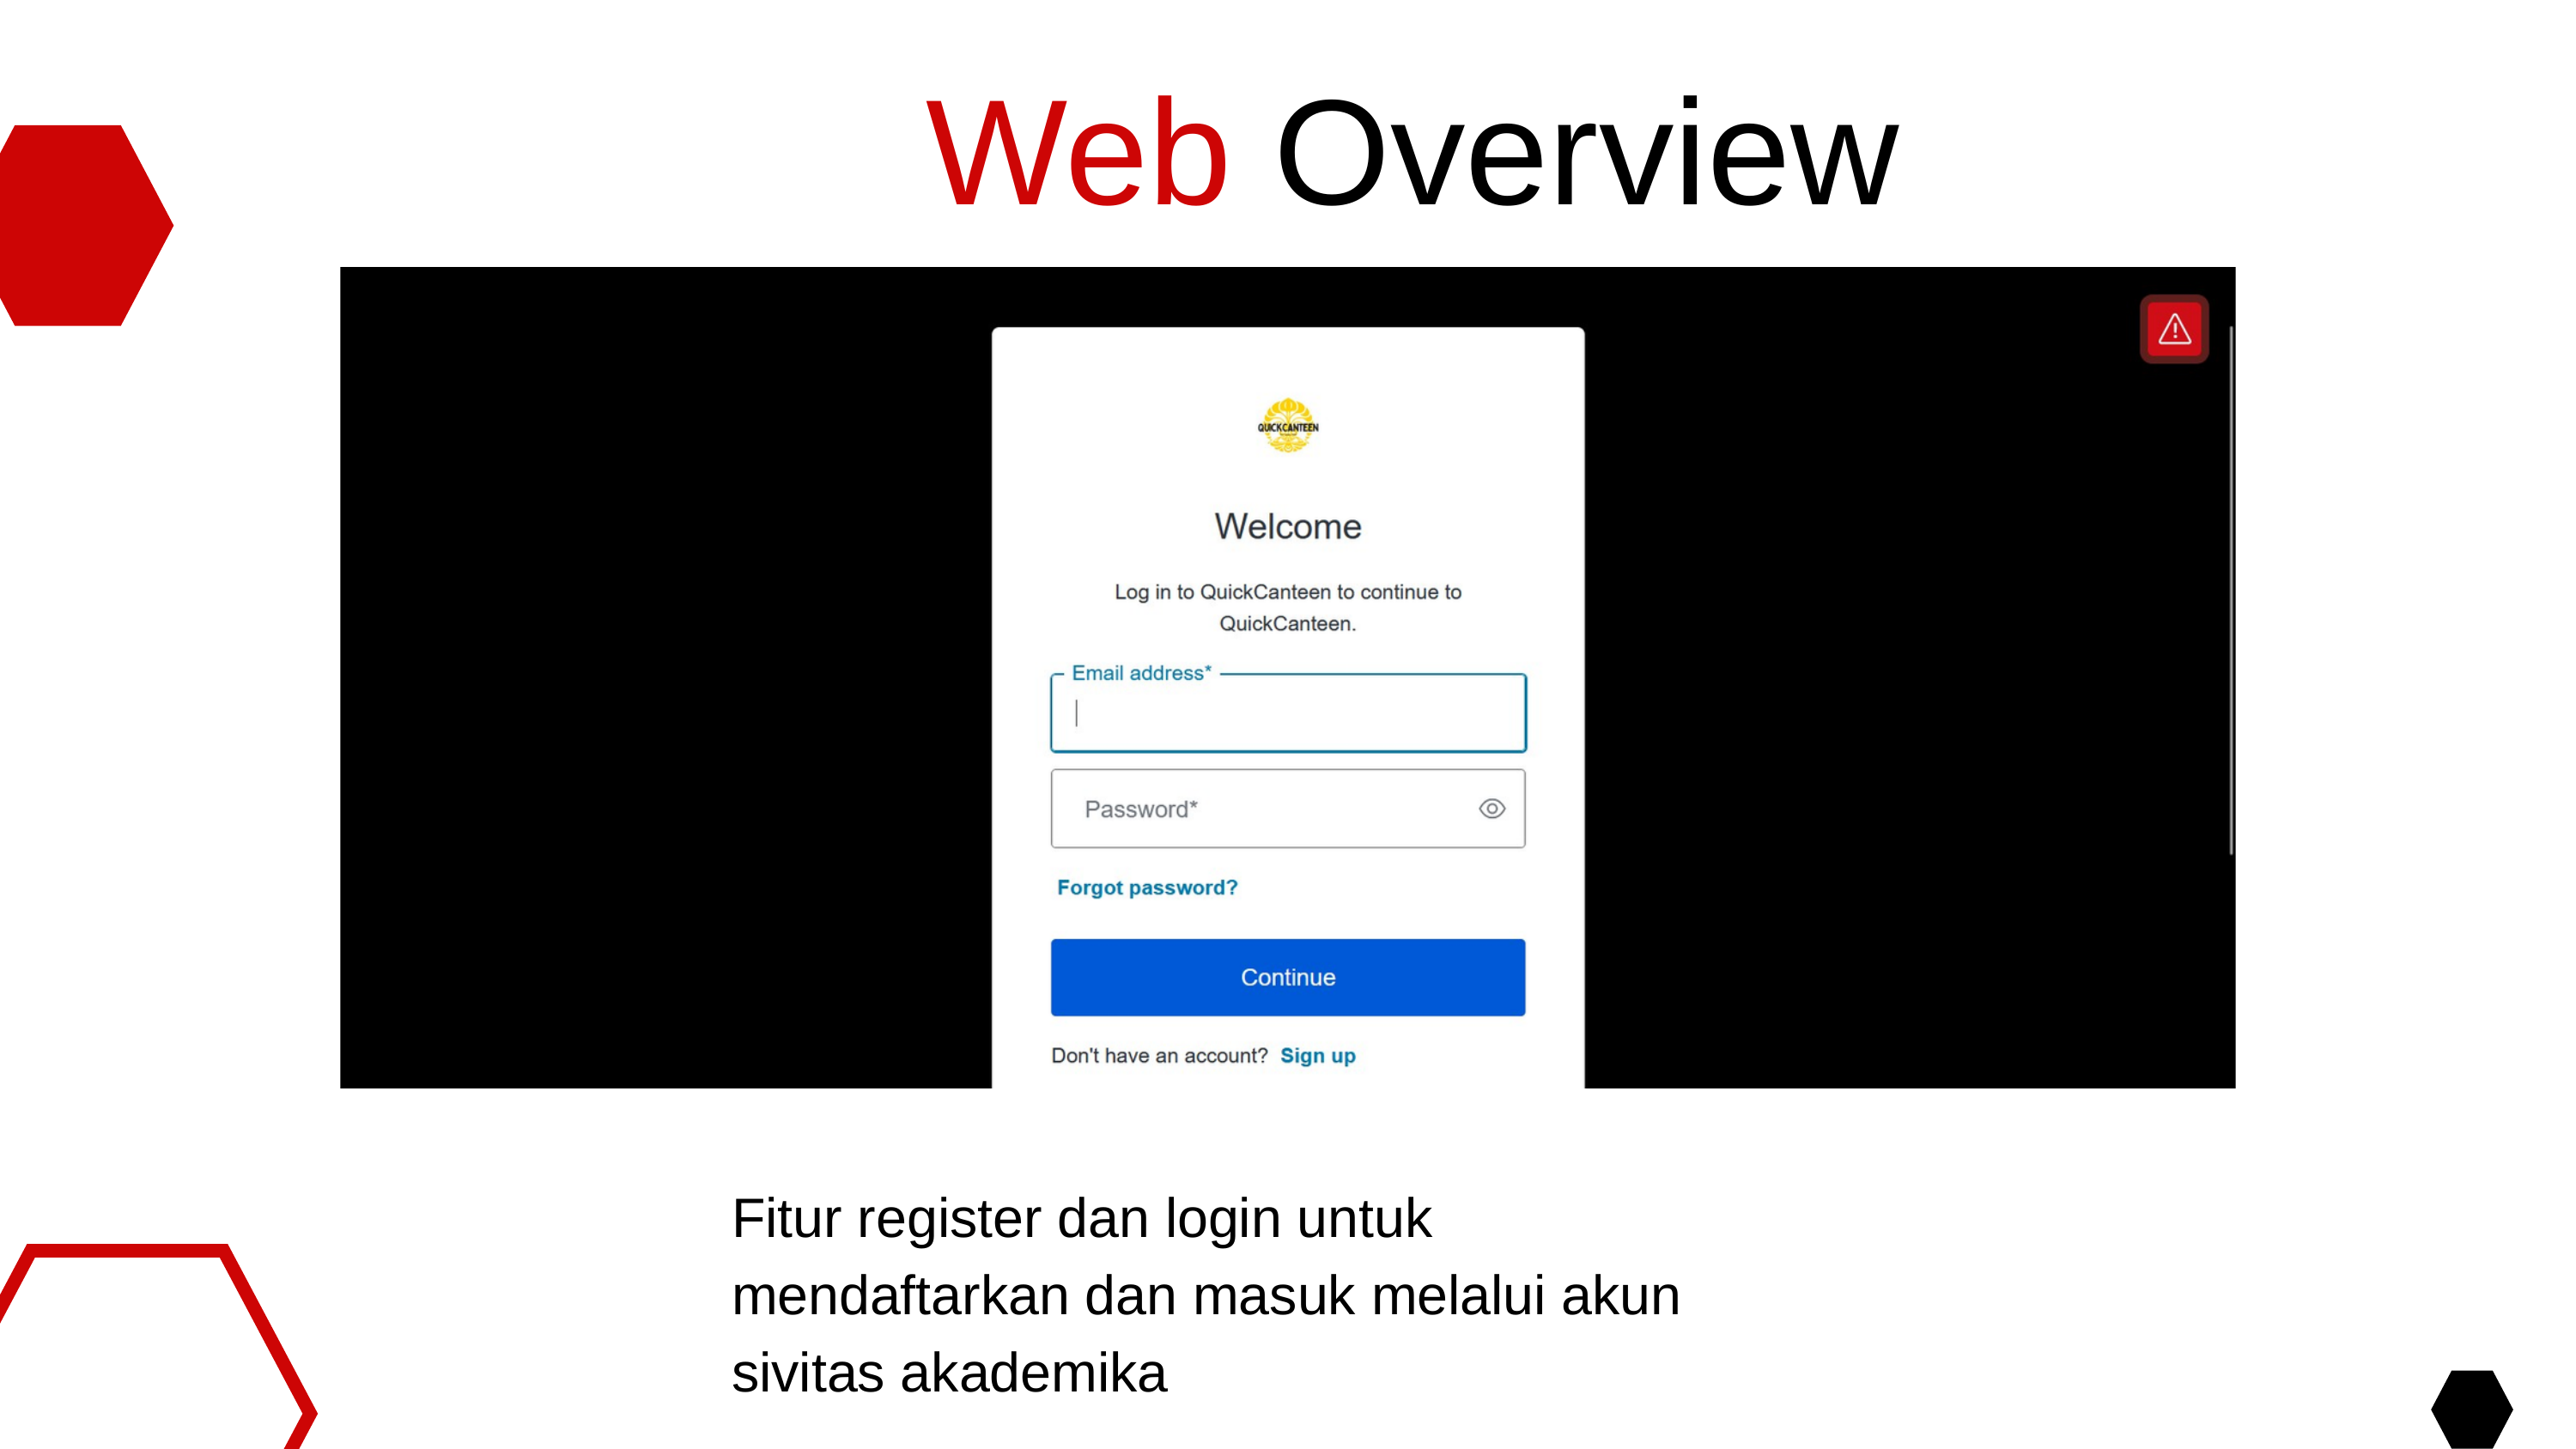

Web Overview

Fitur register dan login untuk mendaftarkan dan masuk melalui akun sivitas akademika